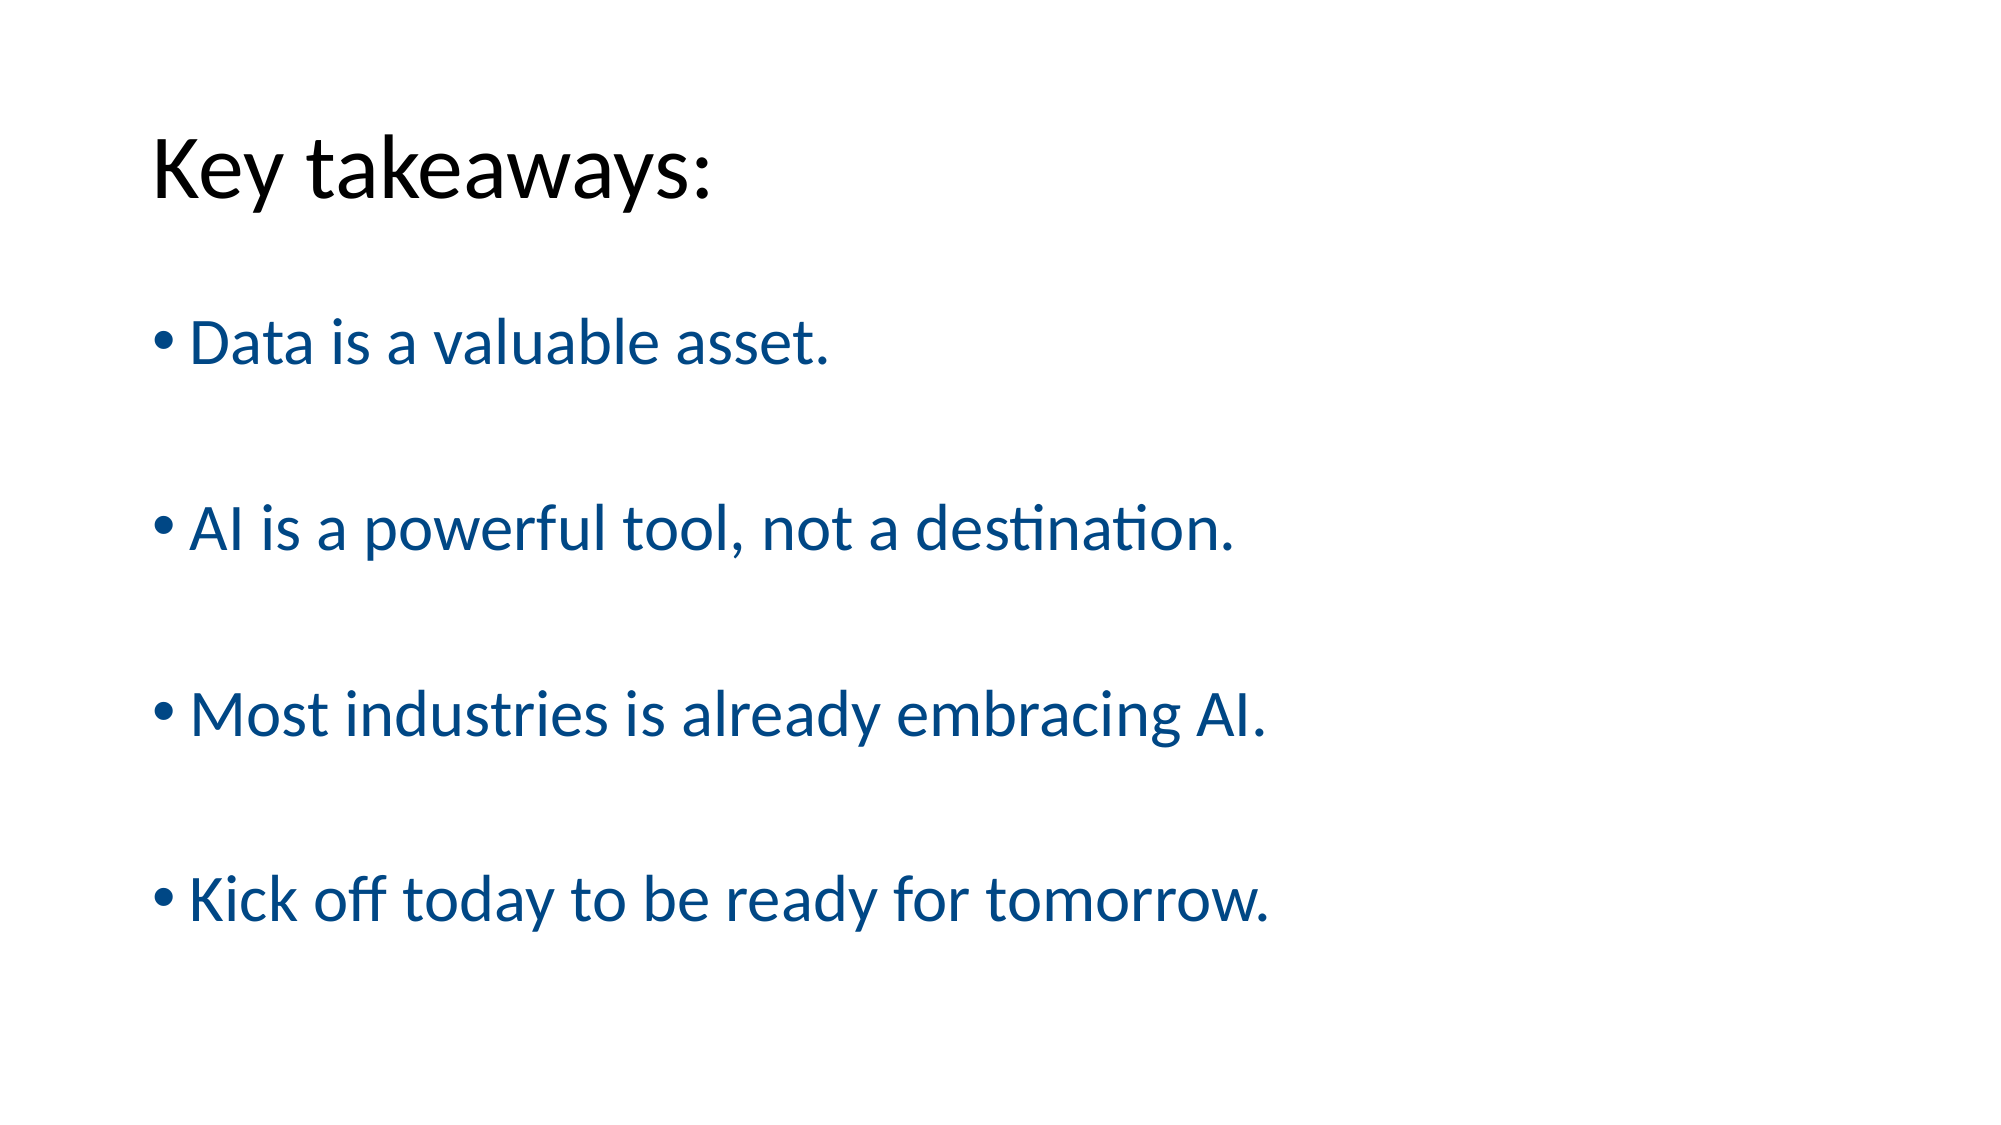

# Key takeaways:
Data is a valuable asset.

AI is a powerful tool, not a destination.

Most industries is already embracing AI.

Kick off today to be ready for tomorrow.